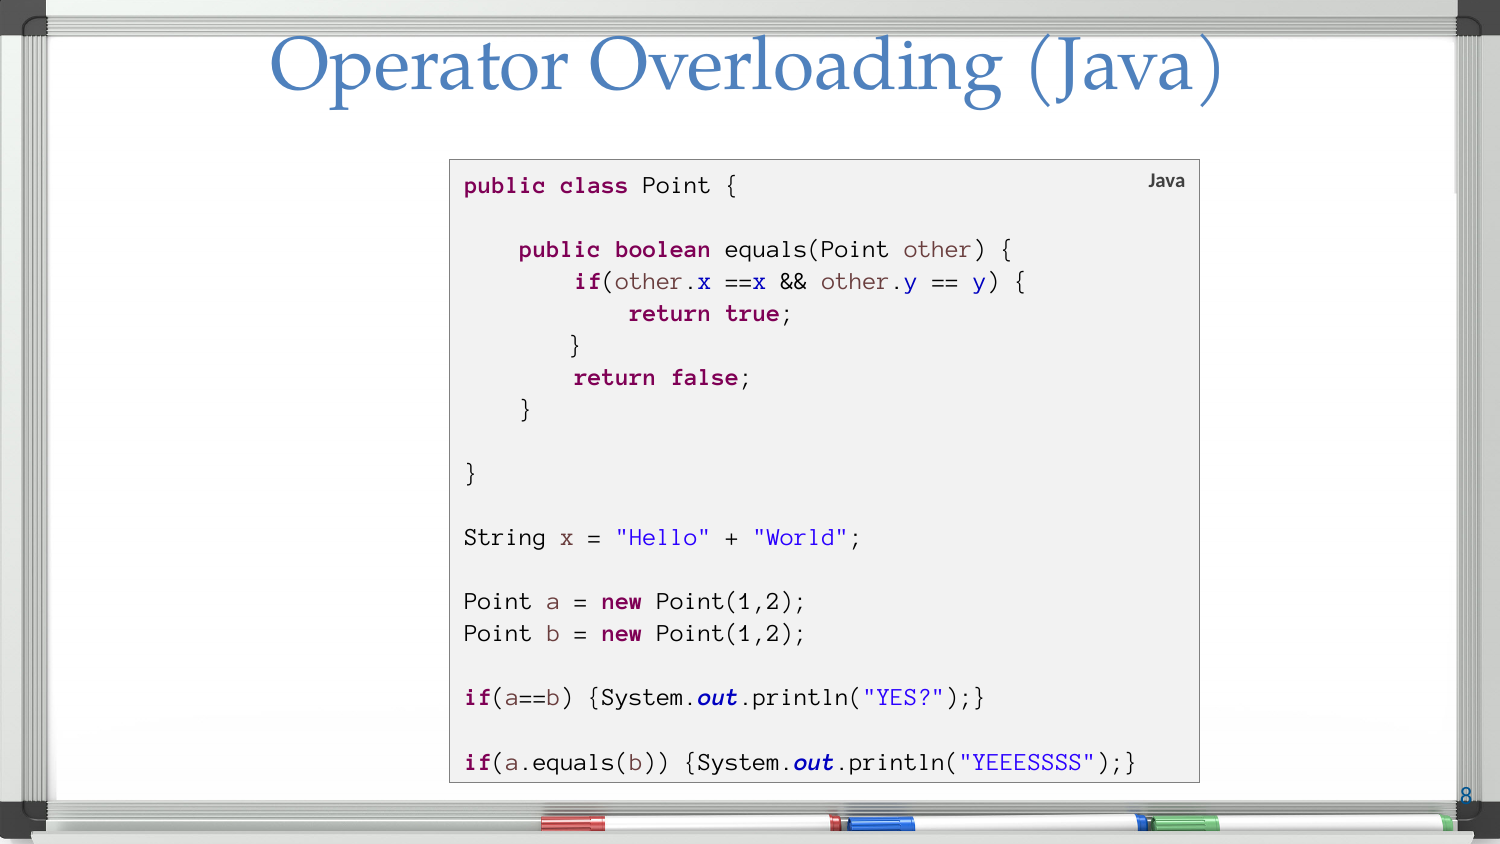

# Operator Overloading (Java)
public class Point {

    public boolean equals(Point other) {
        if(other.x ==x && other.y == y) {
            return true;
              }
        return false;
    }

}

String x = "Hello" + "World";

Point a = new Point(1,2);
Point b = new Point(1,2);

if(a==b) {System.out.println("YES?");}

if(a.equals(b)) {System.out.println("YEEESSSS");}
Java
8